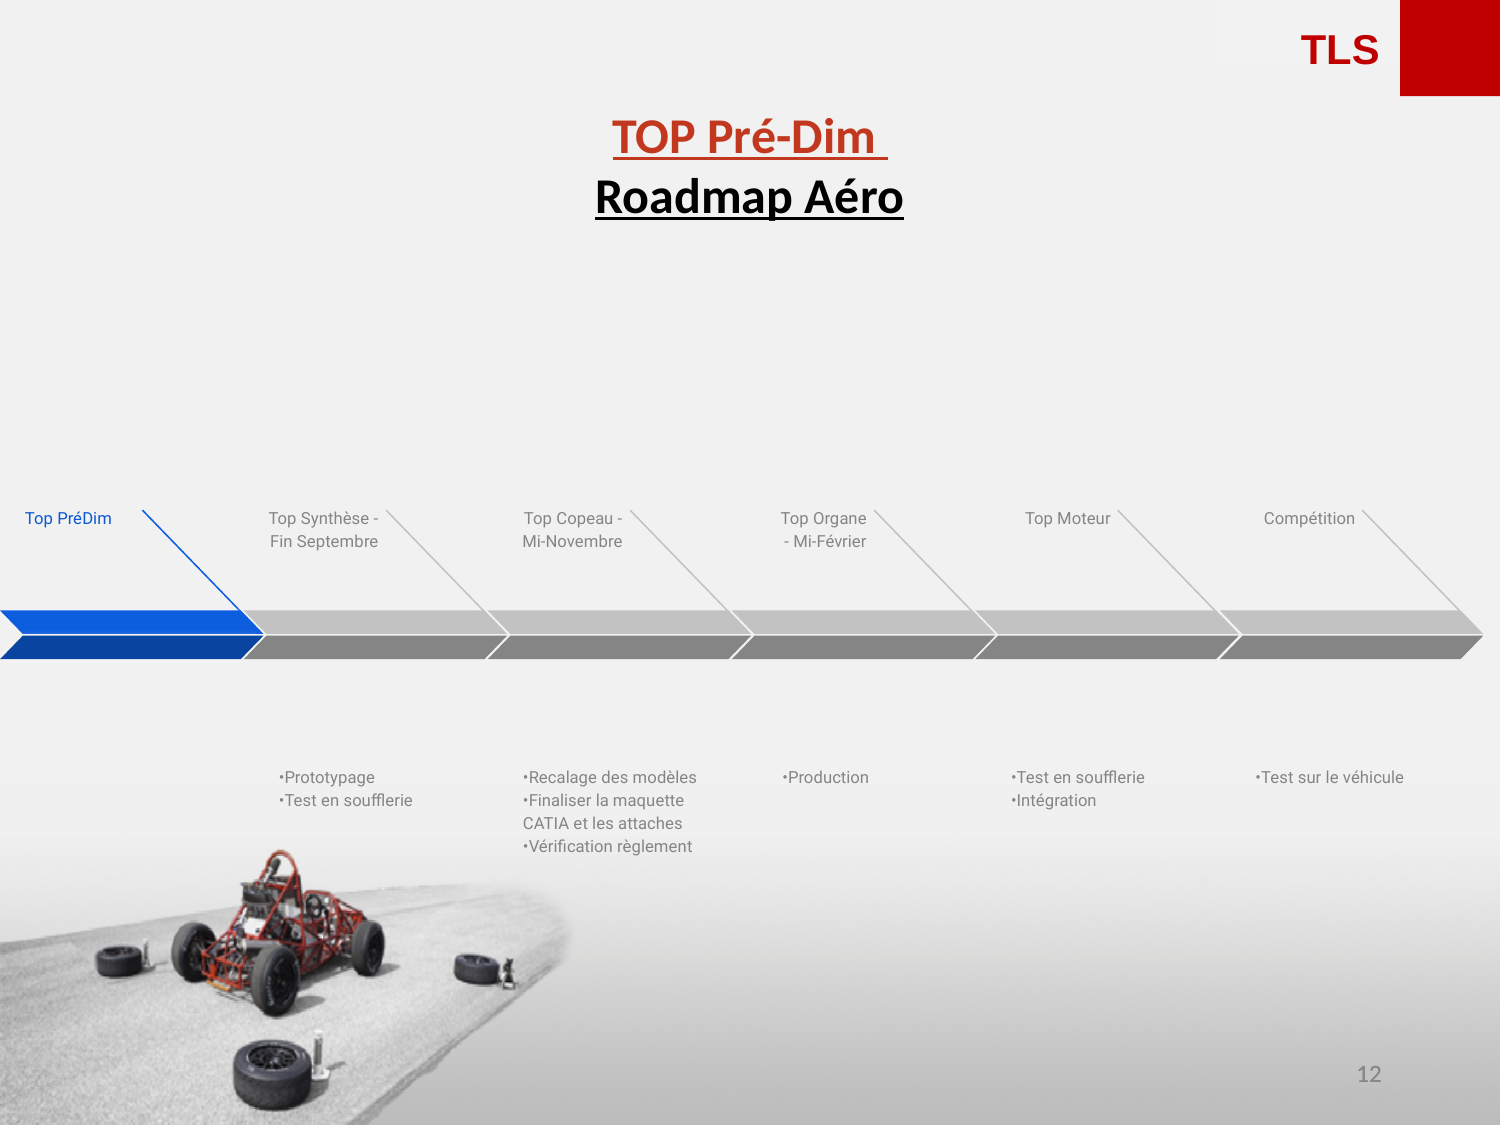

<<<<<<
TLS
TOP Pré-Dim
Roadmap Aéro
Top PréDim

Top Synthèse - Fin Septembre

•Prototypage
•Test en soufflerie

Top Copeau - Mi-Novembre

•Recalage des modèles
•Finaliser la maquette CATIA et les attaches
•Vérification règlement

Top Organe - Mi-Février

•Production

Top Moteur

•Test en soufflerie
•Intégration

Compétition

•Test sur le véhicule

12
12